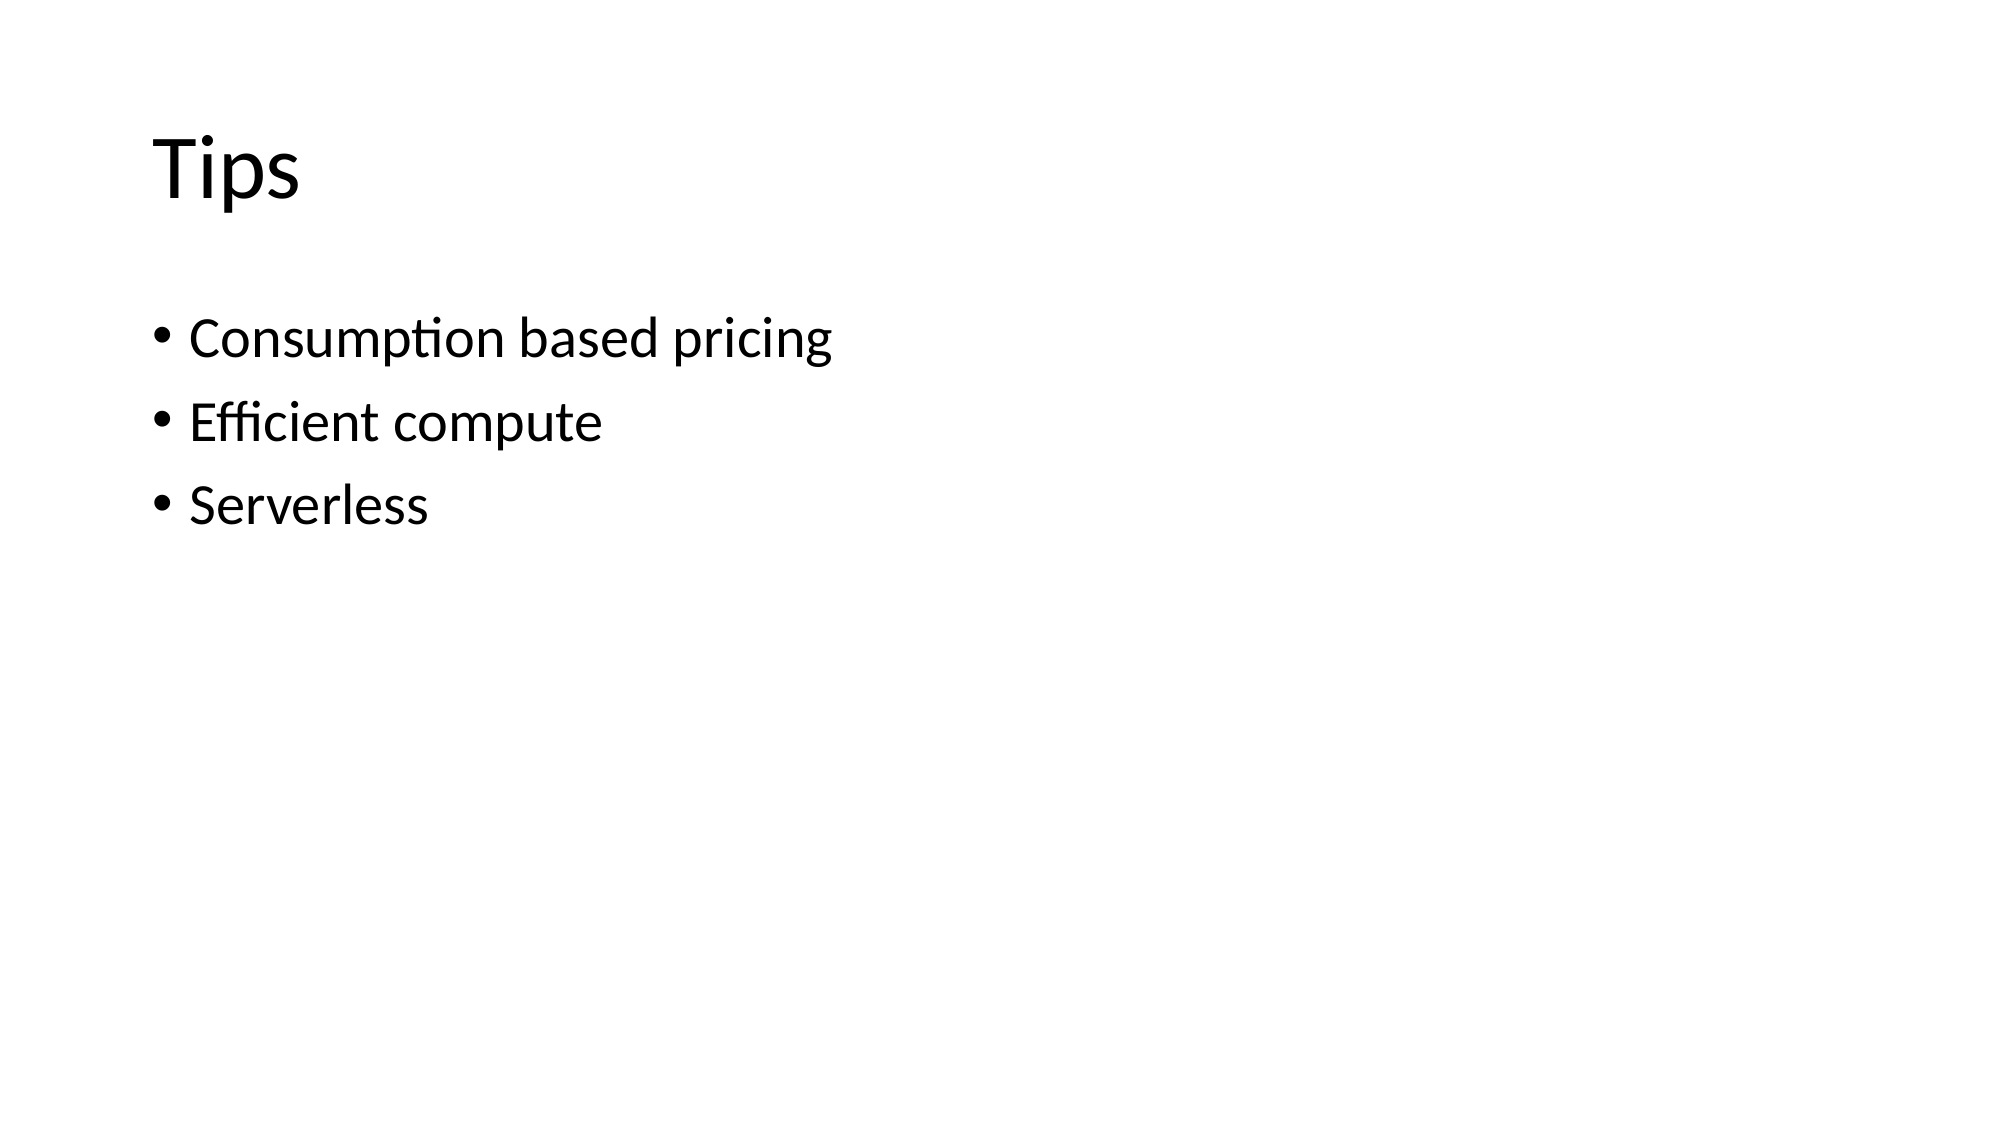

# Tips
Consumption based pricing
Efficient compute
Serverless